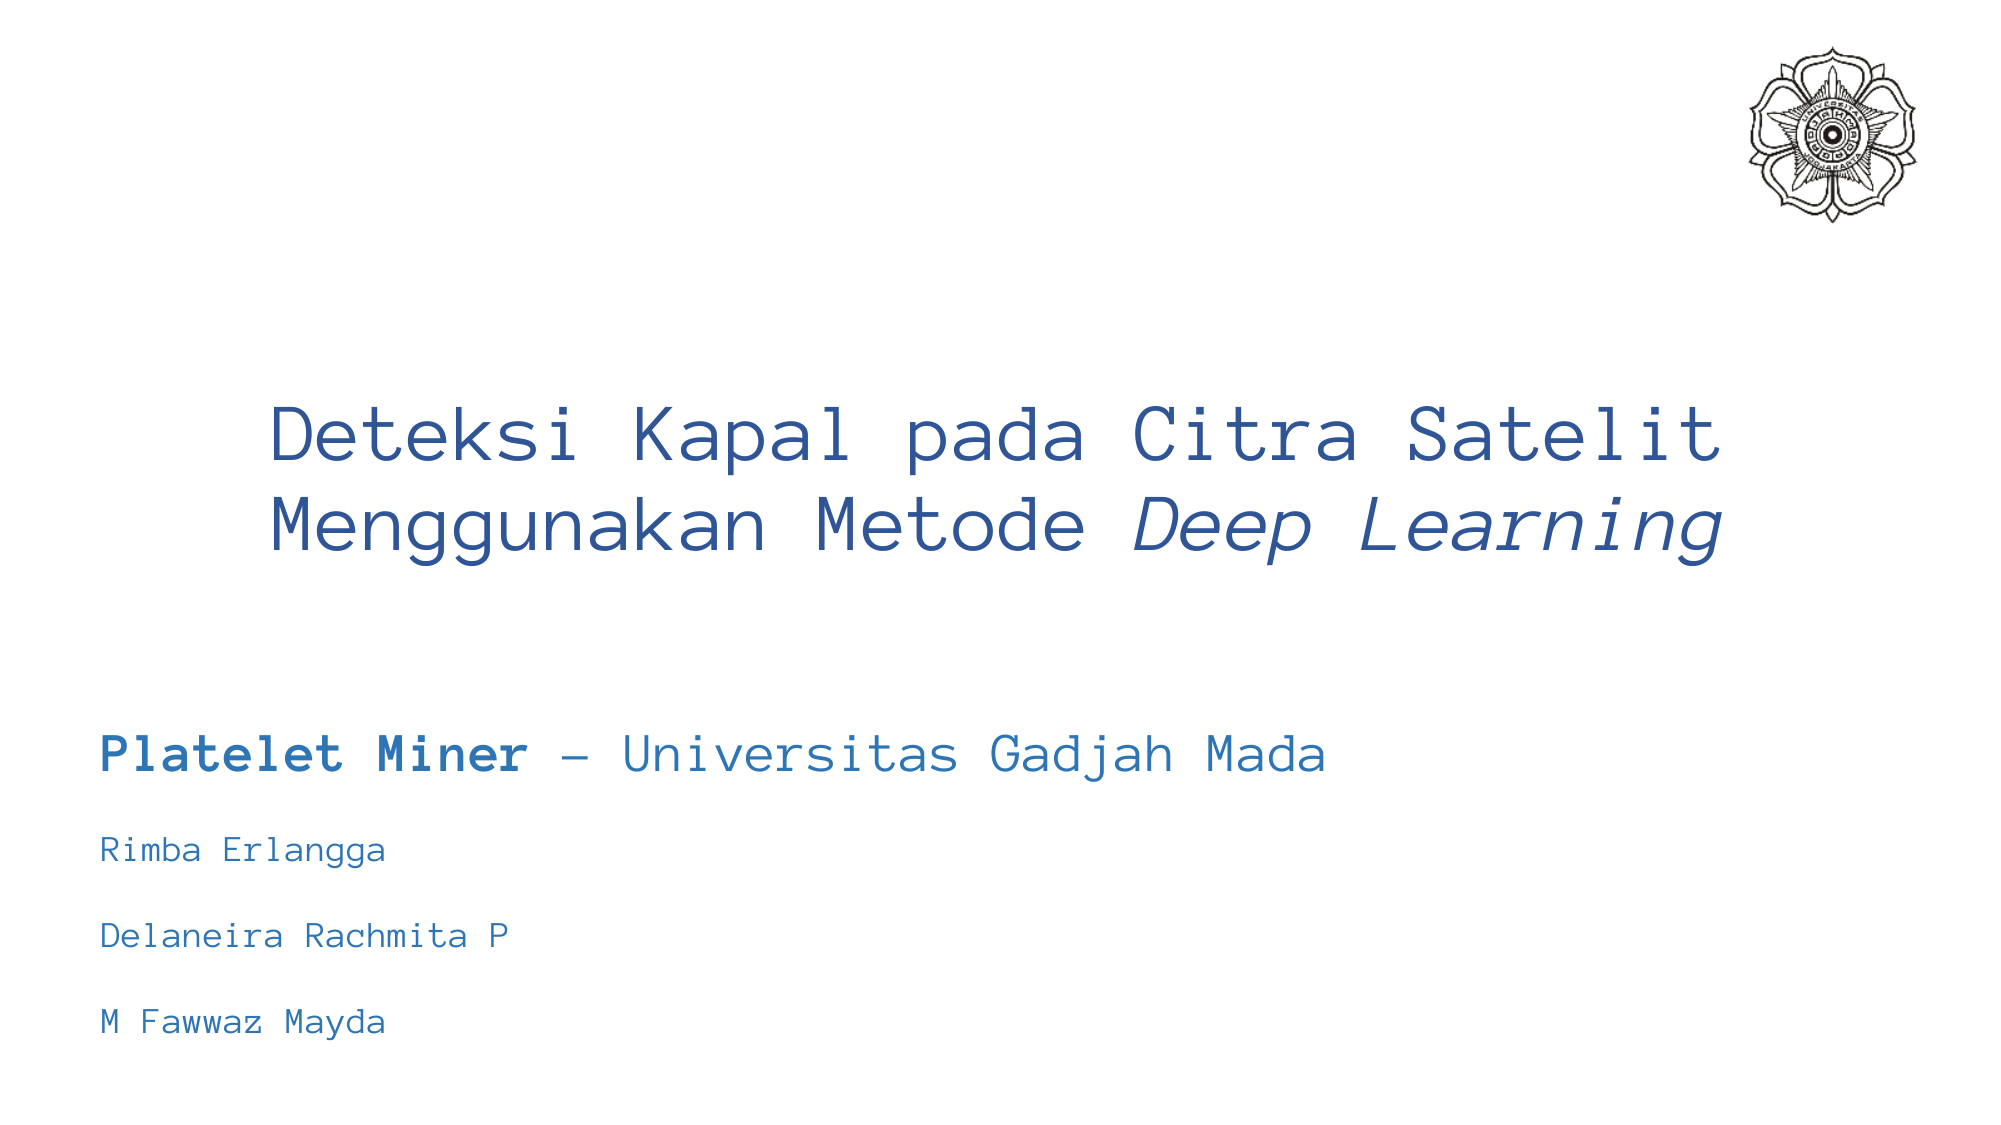

# Deteksi Kapal pada Citra Satelit Menggunakan Metode Deep Learning
Platelet Miner - Universitas Gadjah Mada
Rimba Erlangga
Delaneira Rachmita P
M Fawwaz Mayda